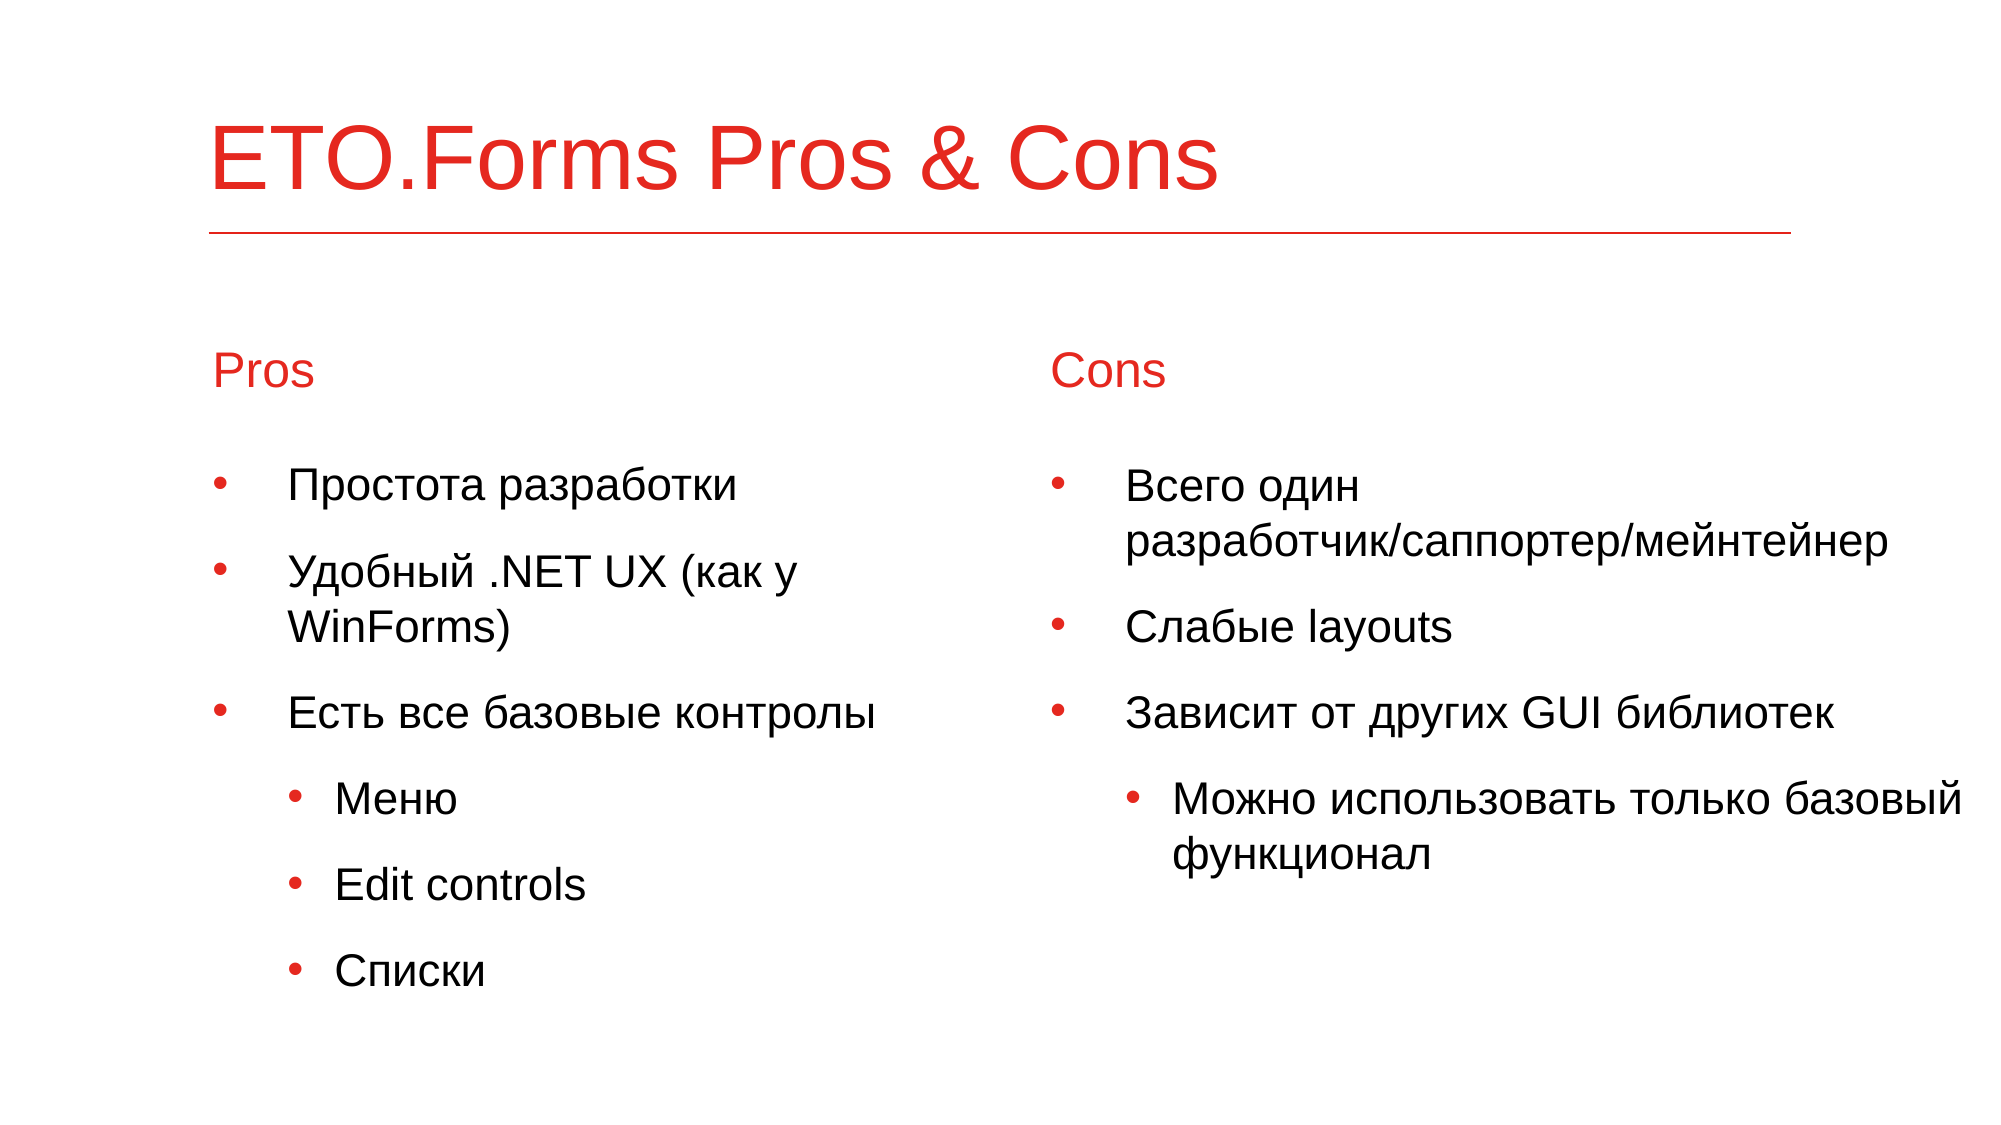

# ETO.Forms Pros & Cons
Pros
Cons
Простота разработки
Удобный .NET UX (как у WinForms)
Есть все базовые контролы
Меню
Edit controls
Списки

Всего один разработчик/саппортер/мейнтейнер
Слабые layouts
Зависит от других GUI библиотек
Можно использовать только базовый функционал